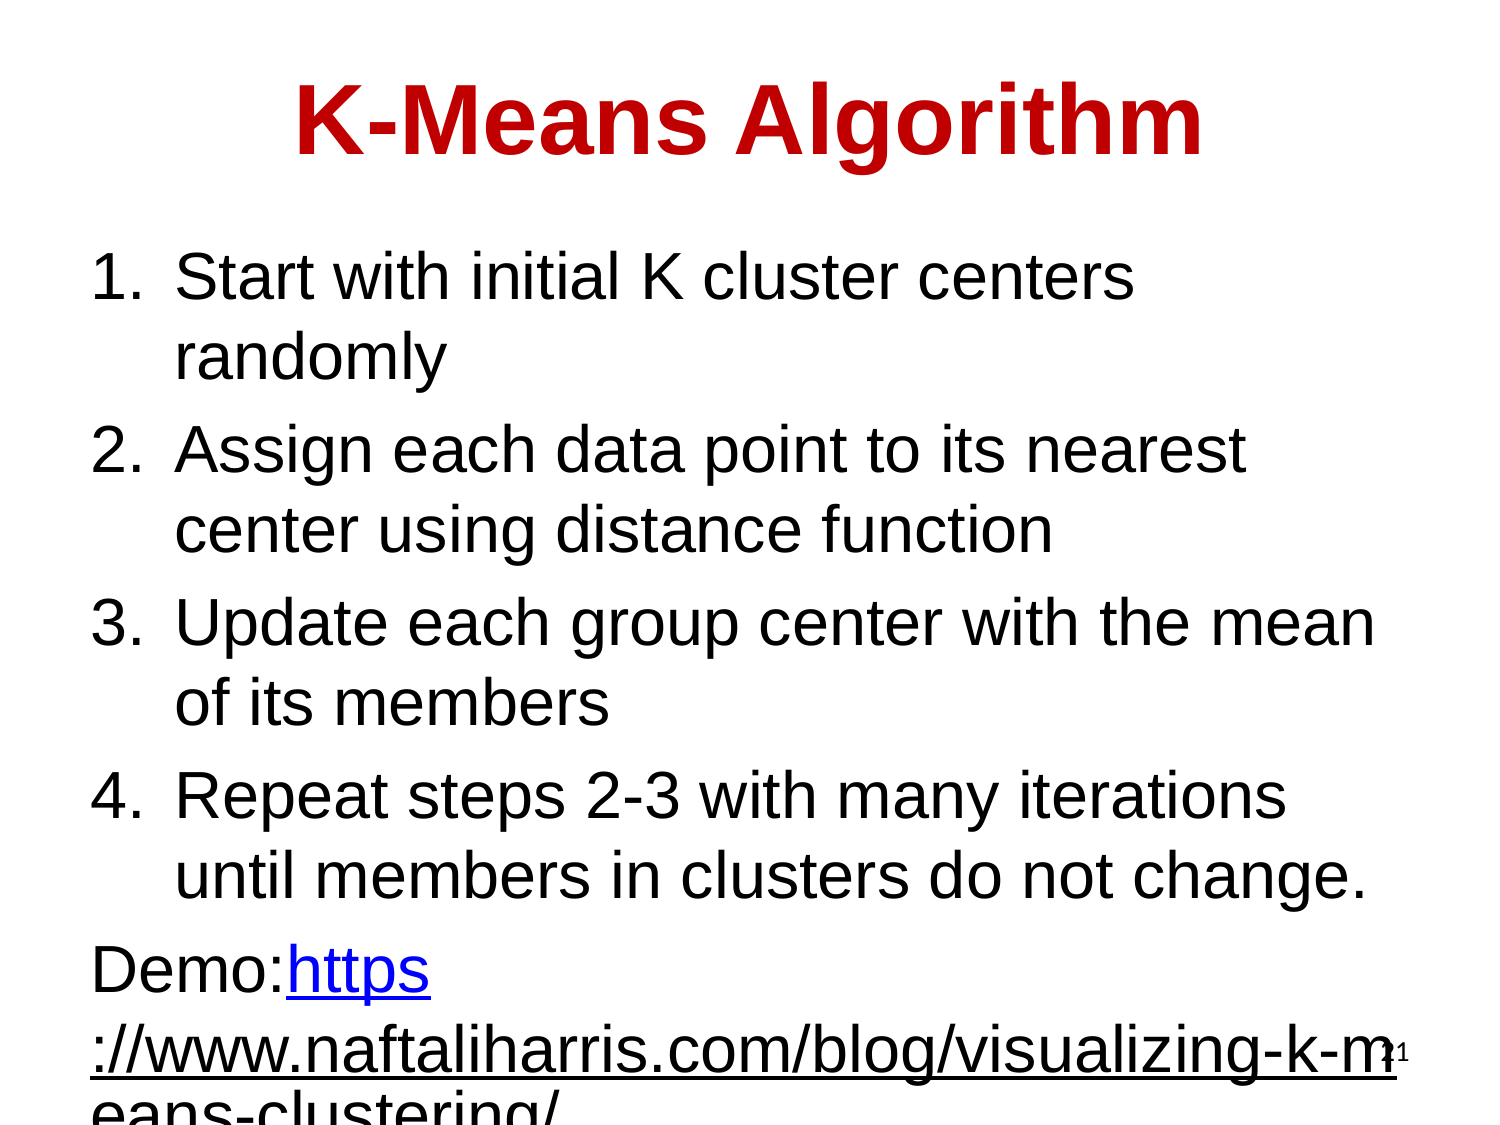

# K-Means Algorithm
Start with initial K cluster centers randomly
Assign each data point to its nearest center using distance function
Update each group center with the mean of its members
Repeat steps 2-3 with many iterations until members in clusters do not change.
Demo:https://www.naftaliharris.com/blog/visualizing-k-means-clustering/

21